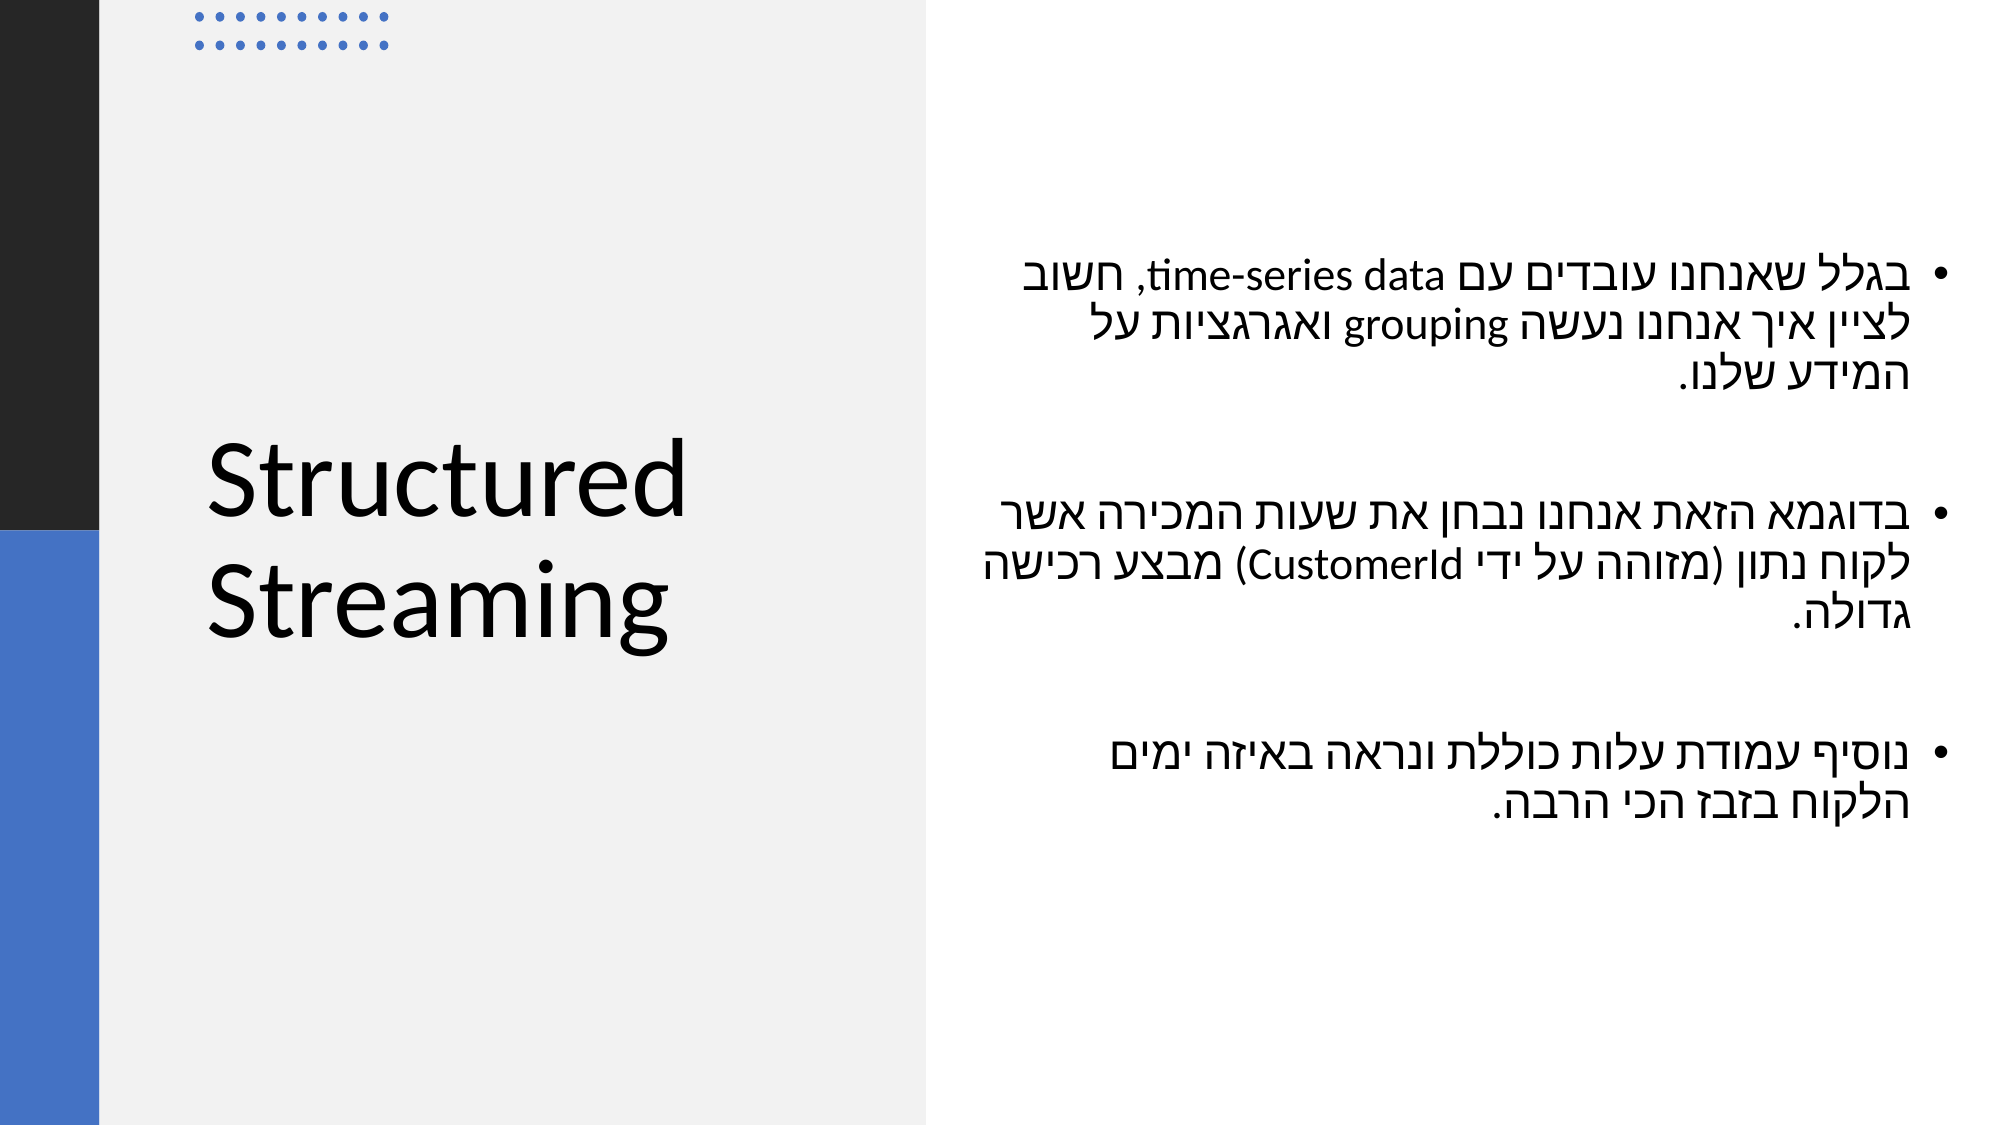

בגלל שאנחנו עובדים עם time-series data, חשוב לציין איך אנחנו נעשה grouping ואגרגציות על המידע שלנו.

בדוגמא הזאת אנחנו נבחן את שעות המכירה אשר לקוח נתון (מזוהה על ידי CustomerId) מבצע רכישה גדולה.

נוסיף עמודת עלות כוללת ונראה באיזה ימים הלקוח בזבז הכי הרבה.
# Structured Streaming